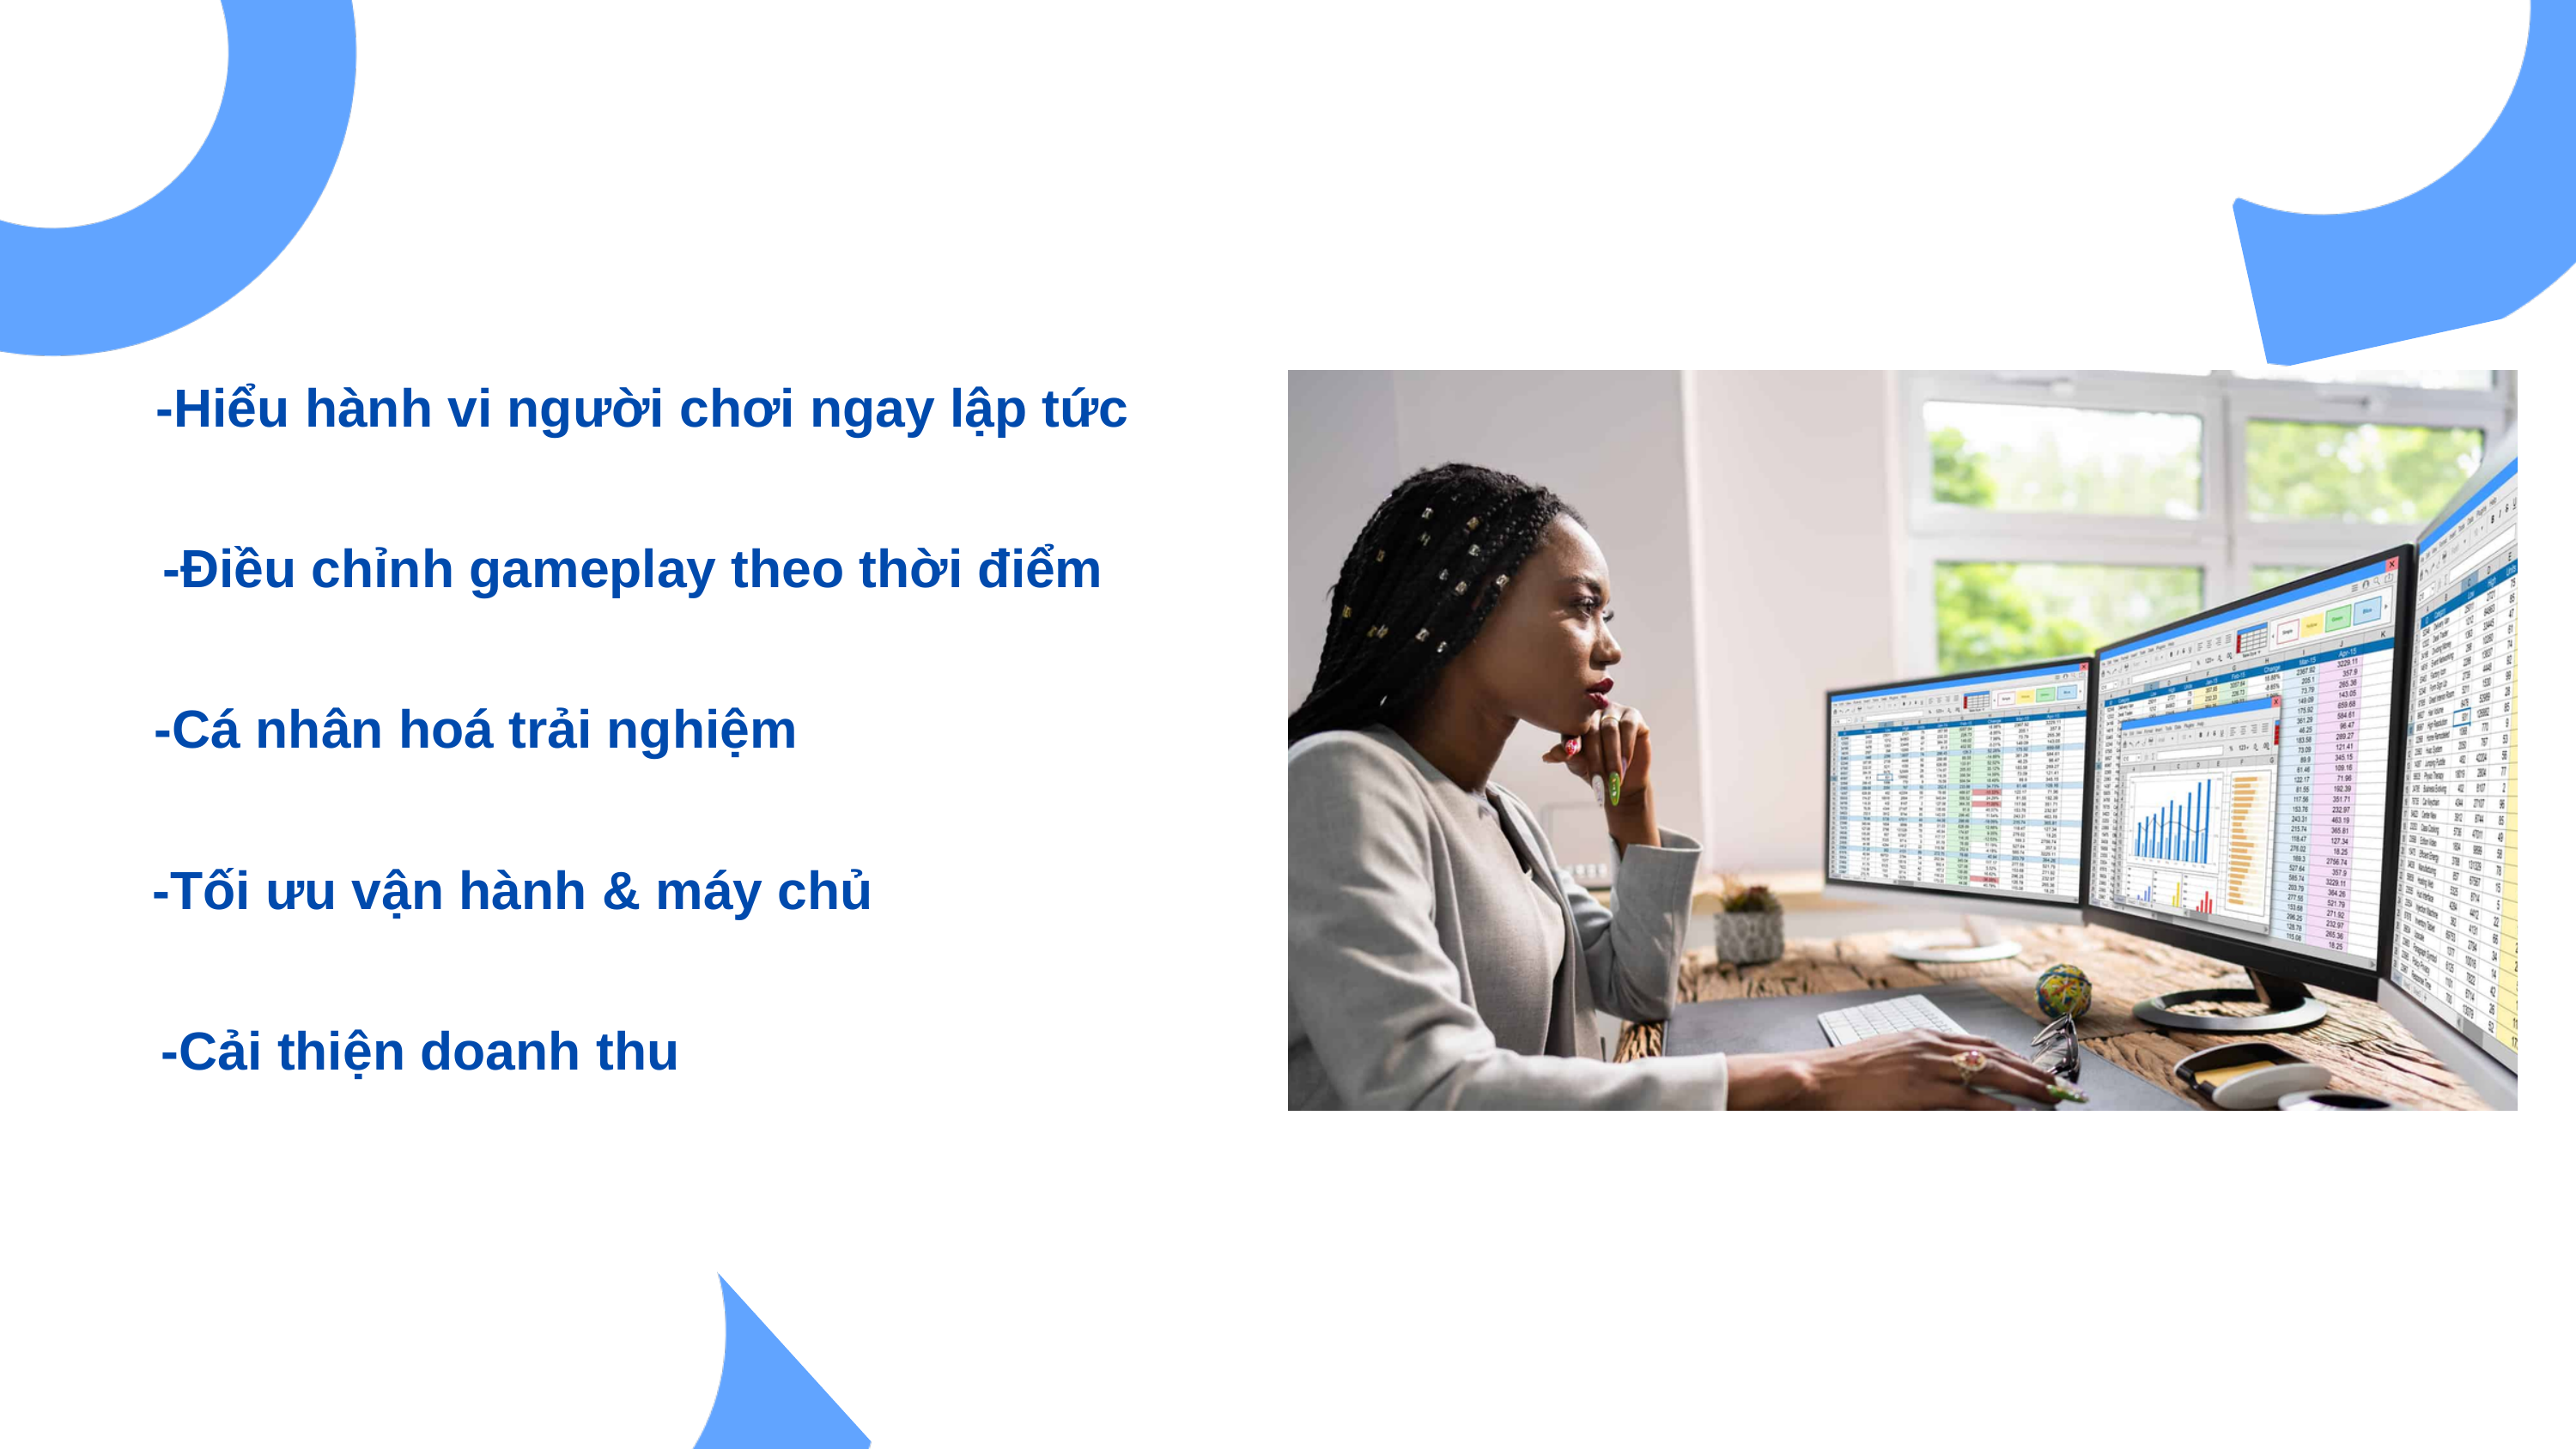

-Hiểu hành vi người chơi ngay lập tức

-Điều chỉnh gameplay theo thời điểm
-Cá nhân hoá trải nghiệm
-Tối ưu vận hành & máy chủ
-Cải thiện doanh thu